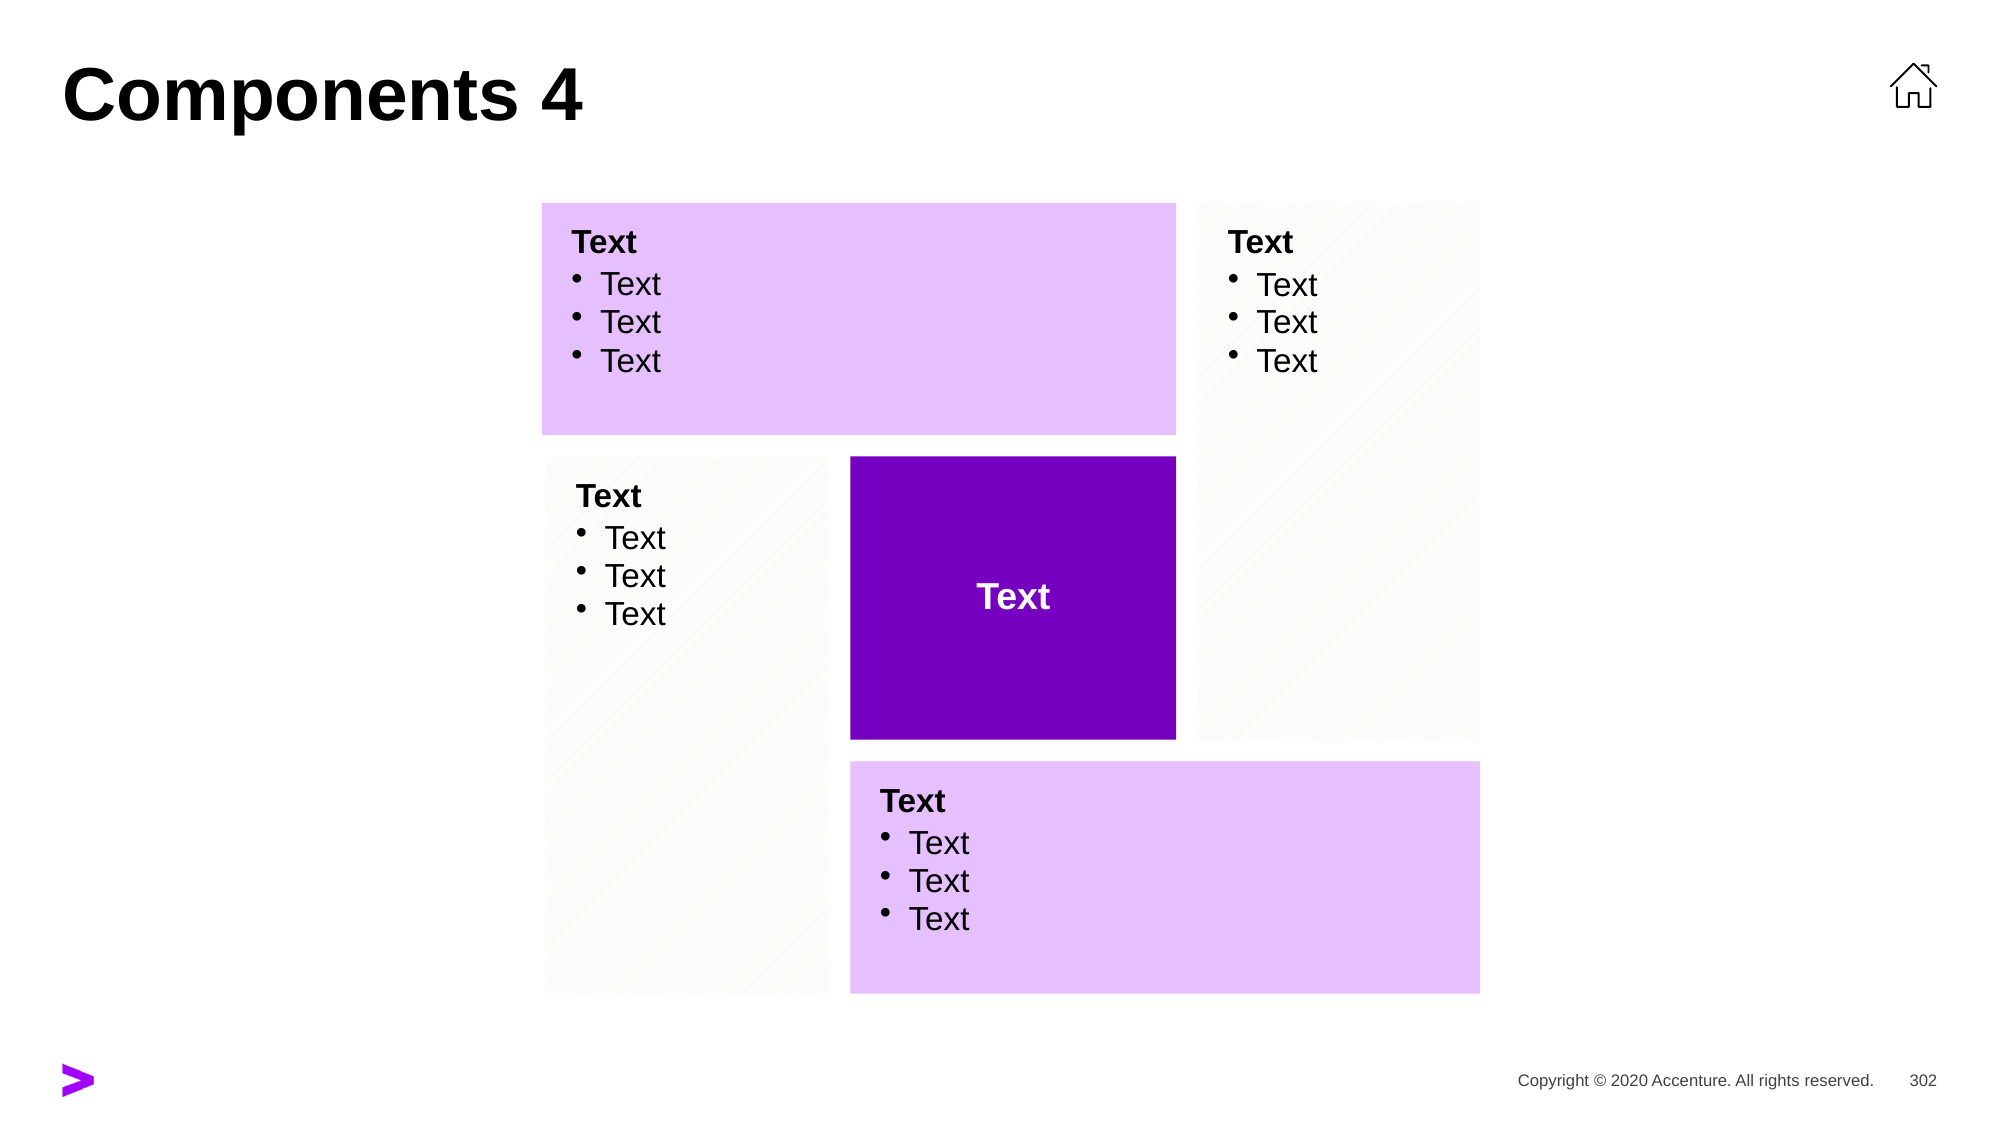

# Components 4

Text
Text
Text
Text
Text
Text
Text
Text
Text
Text
Text
Text
Text
Text
Text
Text
Text